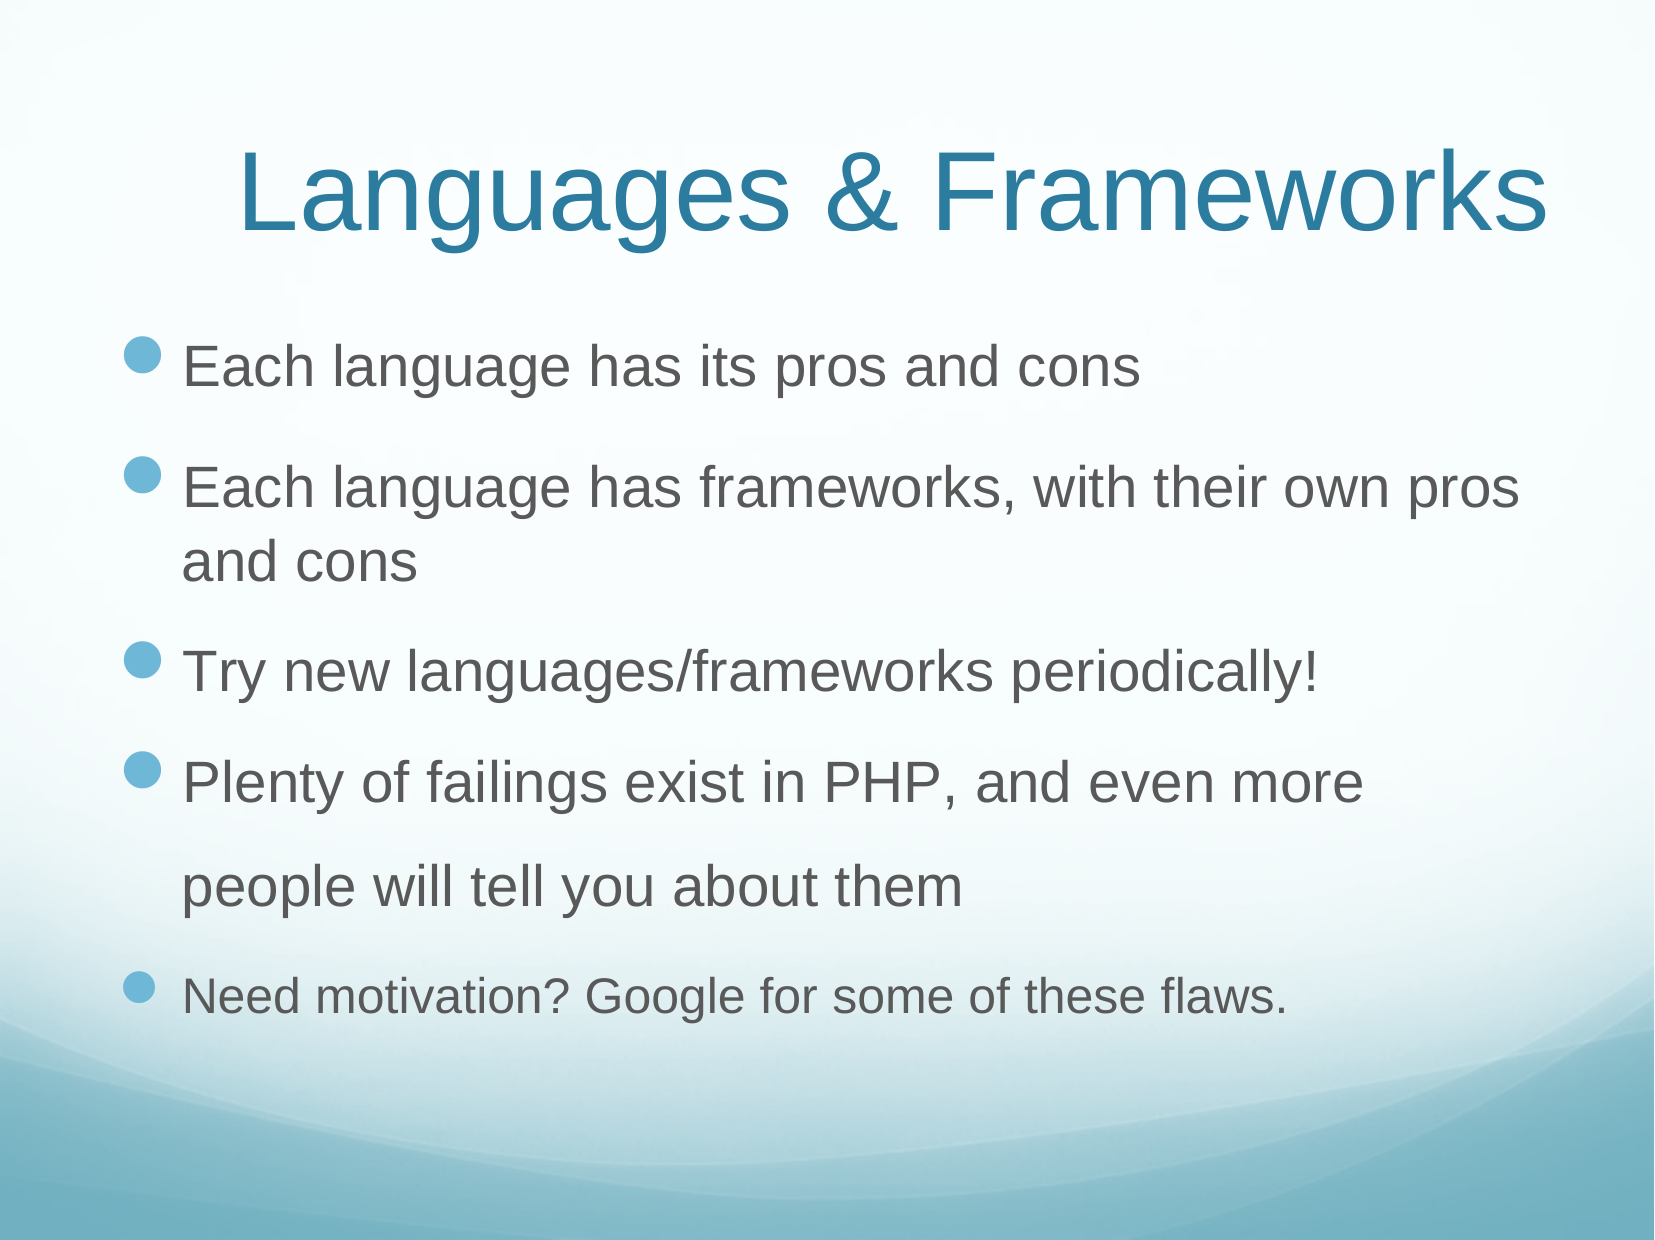

# Languages & Frameworks
Each language has its pros and cons
Each language has frameworks, with their own pros and cons
Try new languages/frameworks periodically!
Plenty of failings exist in PHP, and even more people will tell you about them
Need motivation? Google for some of these flaws.